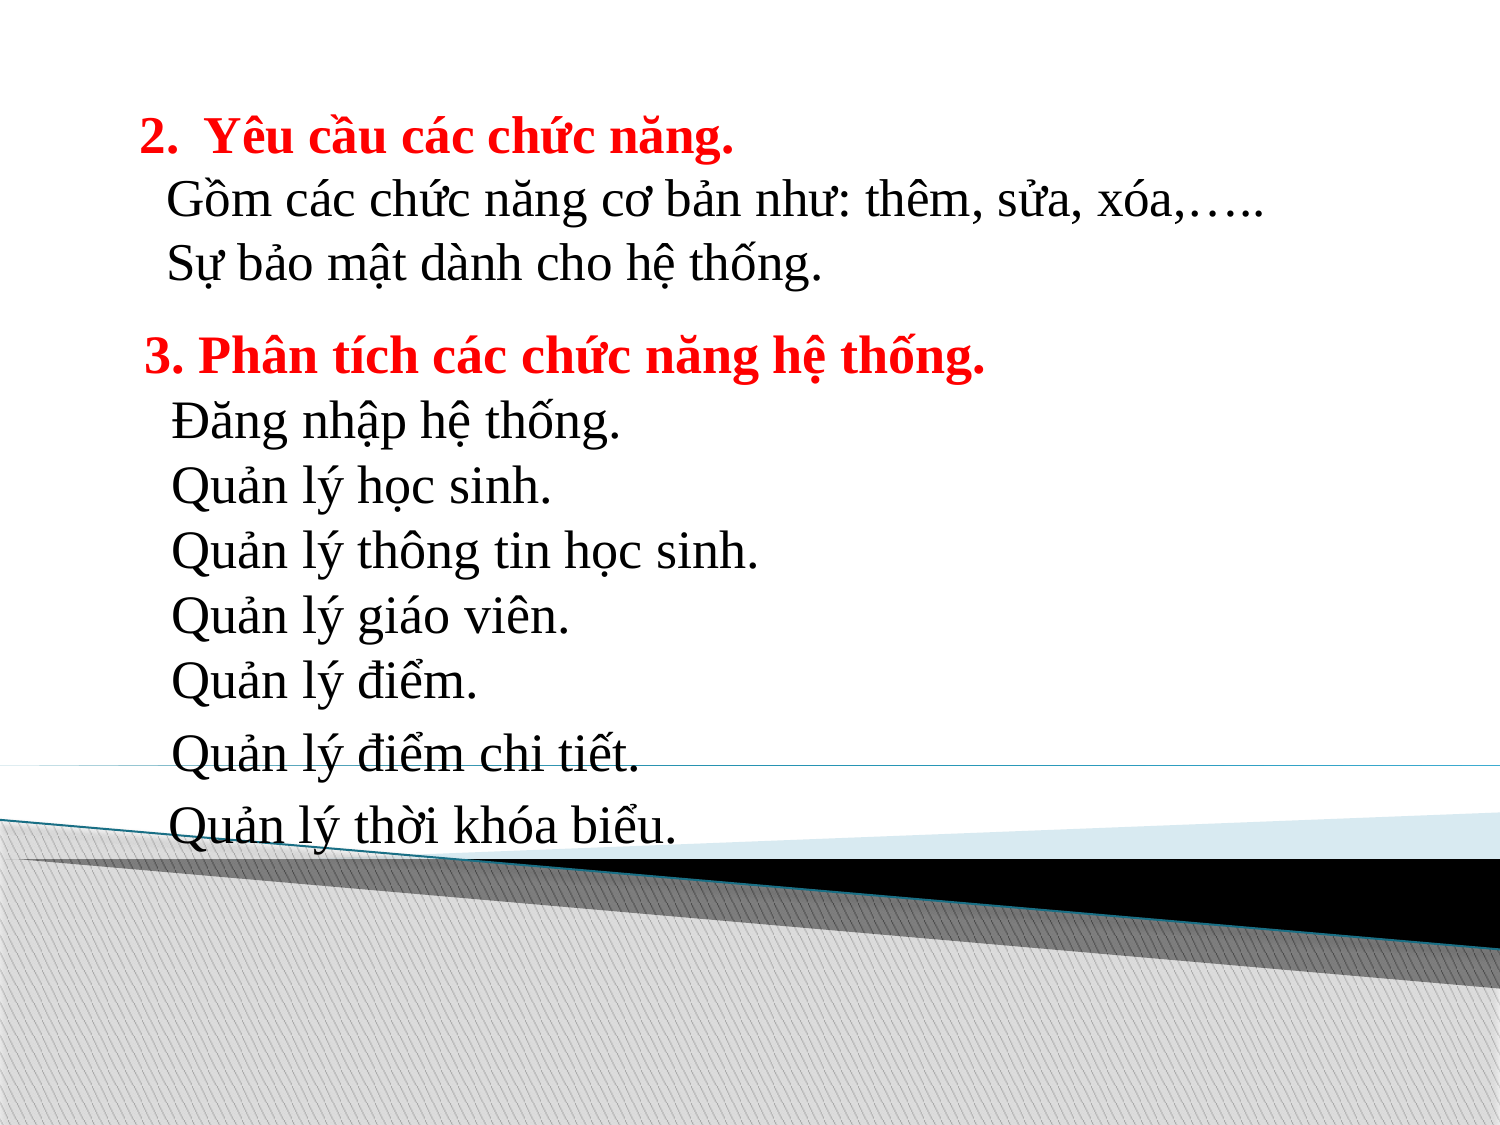

# 2.  Yêu cầu các chức năng. Gồm các chức năng cơ bản như: thêm, sửa, xóa,….. Sự bảo mật dành cho hệ thống.
3. Phân tích các chức năng hệ thống.
  Đăng nhập hệ thống.
  Quản lý học sinh.
  Quản lý thông tin học sinh.
  Quản lý giáo viên.
  Quản lý điểm.
  Quản lý điểm chi tiết.
  Quản lý thời khóa biểu.